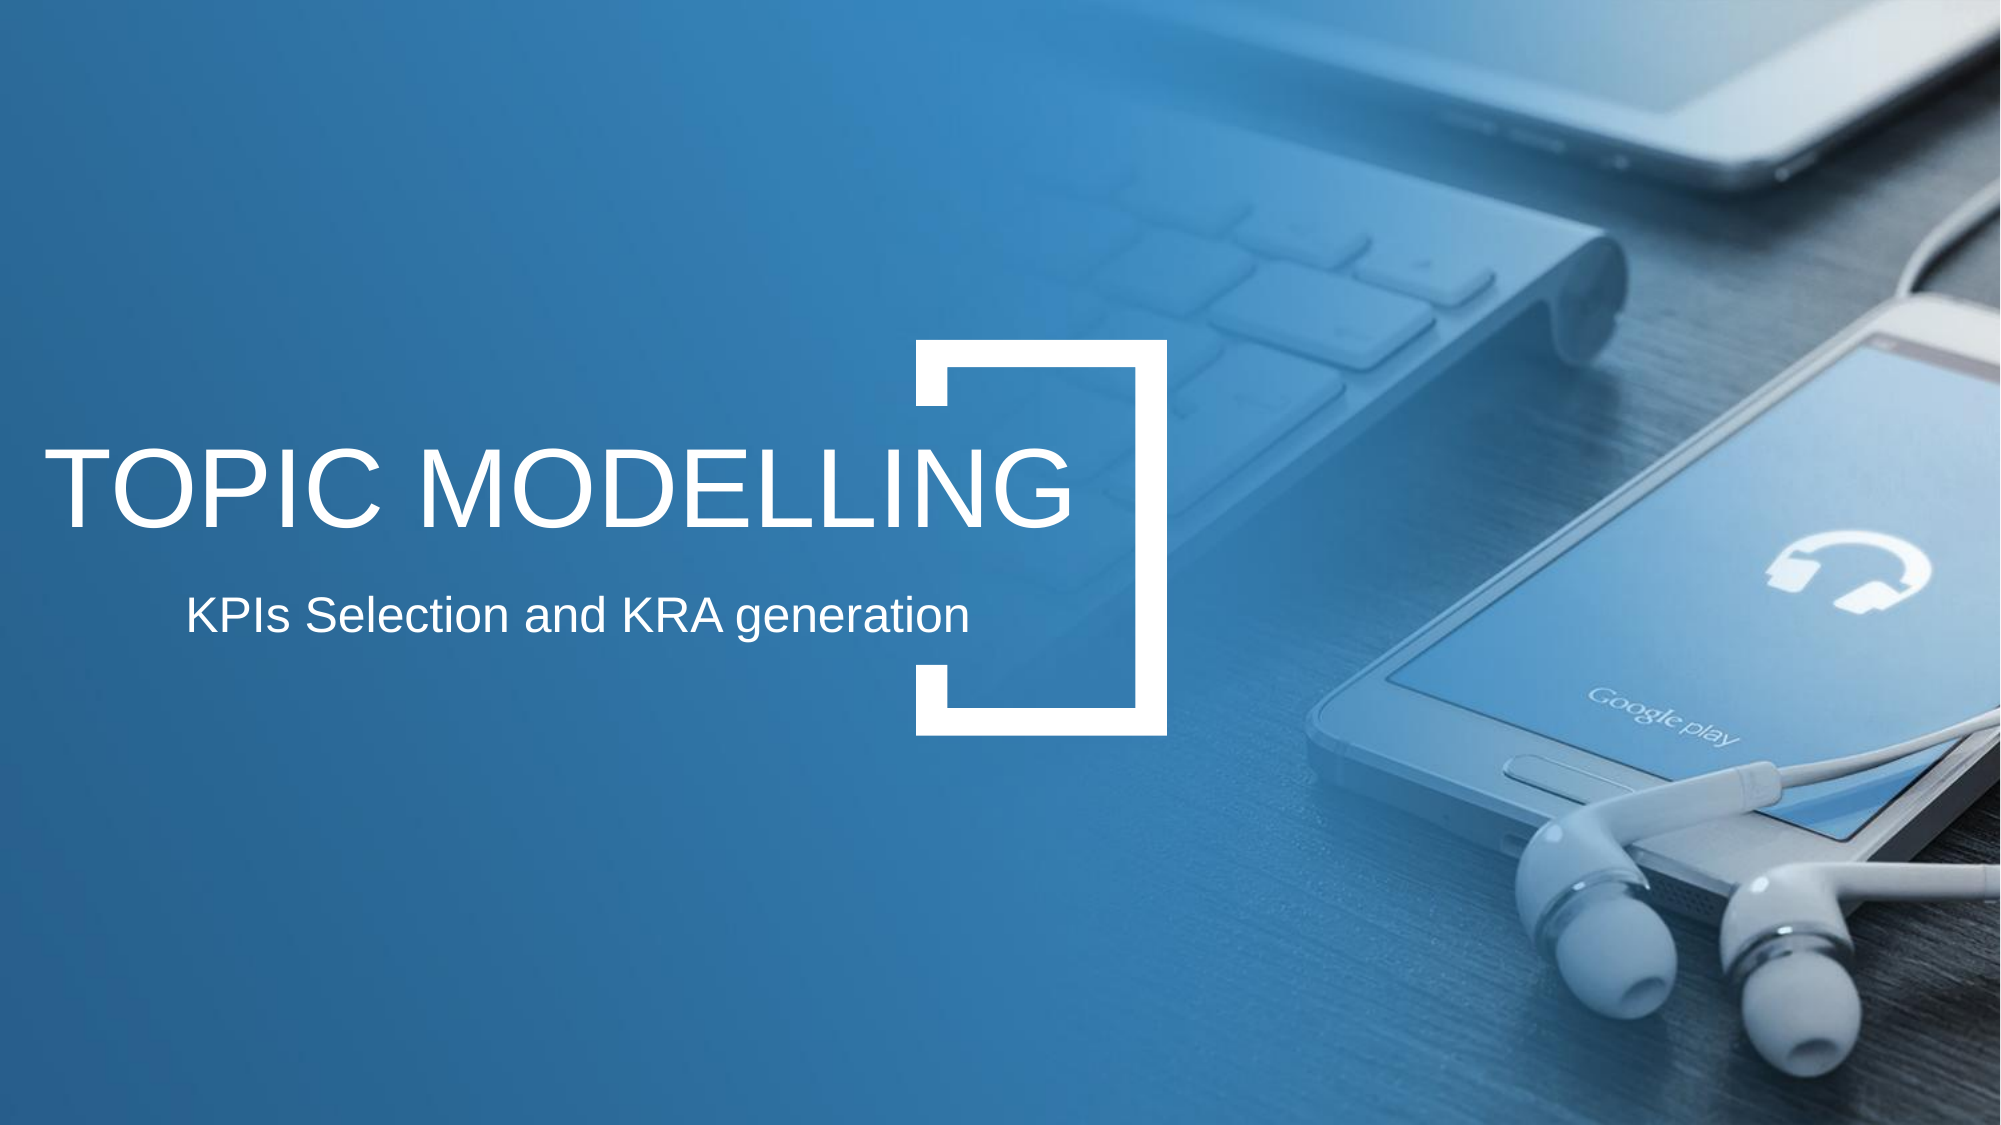

TOPIC MODELLING
KPIs Selection and KRA generation